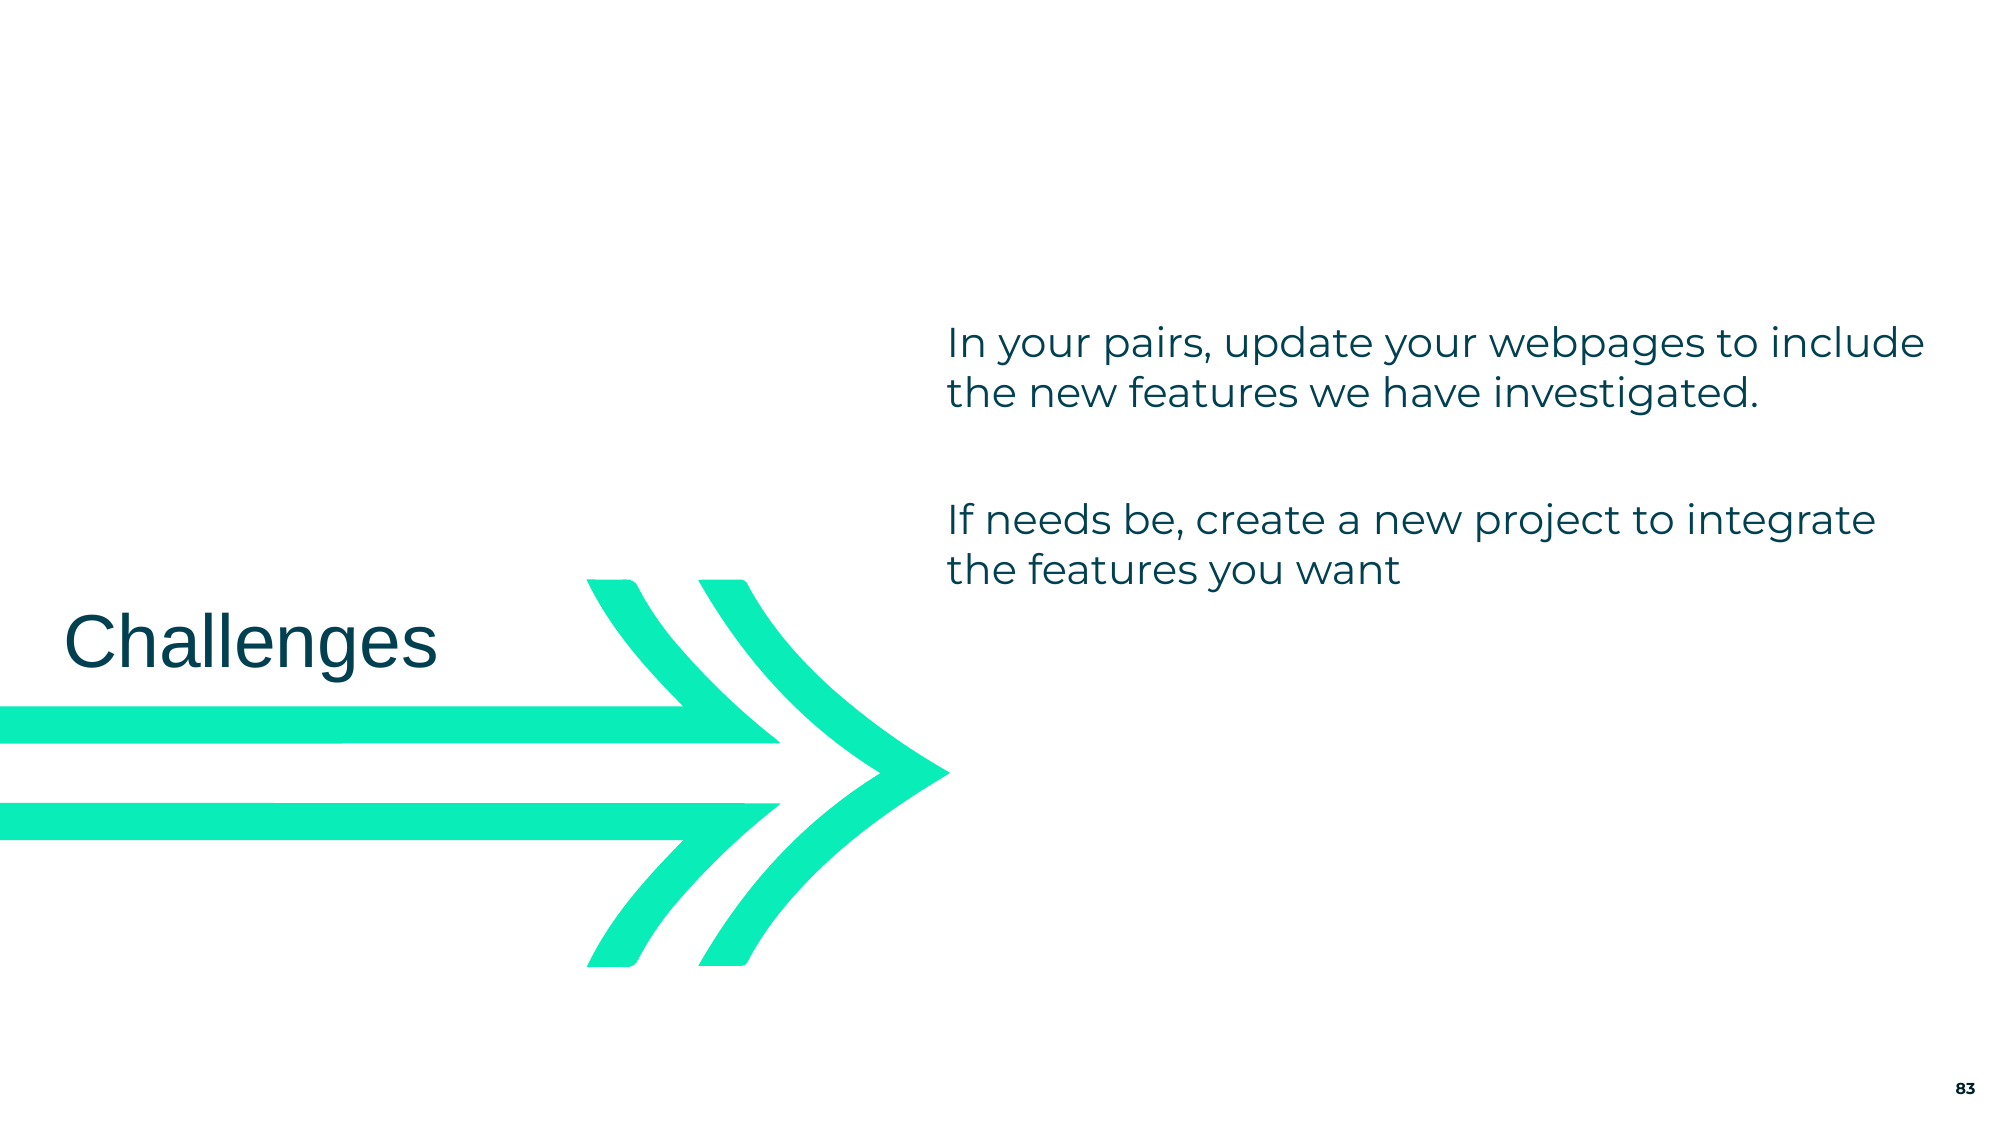

Challenges
In your pairs, update your webpages to include the new features we have investigated.

If needs be, create a new project to integrate the features you want

83